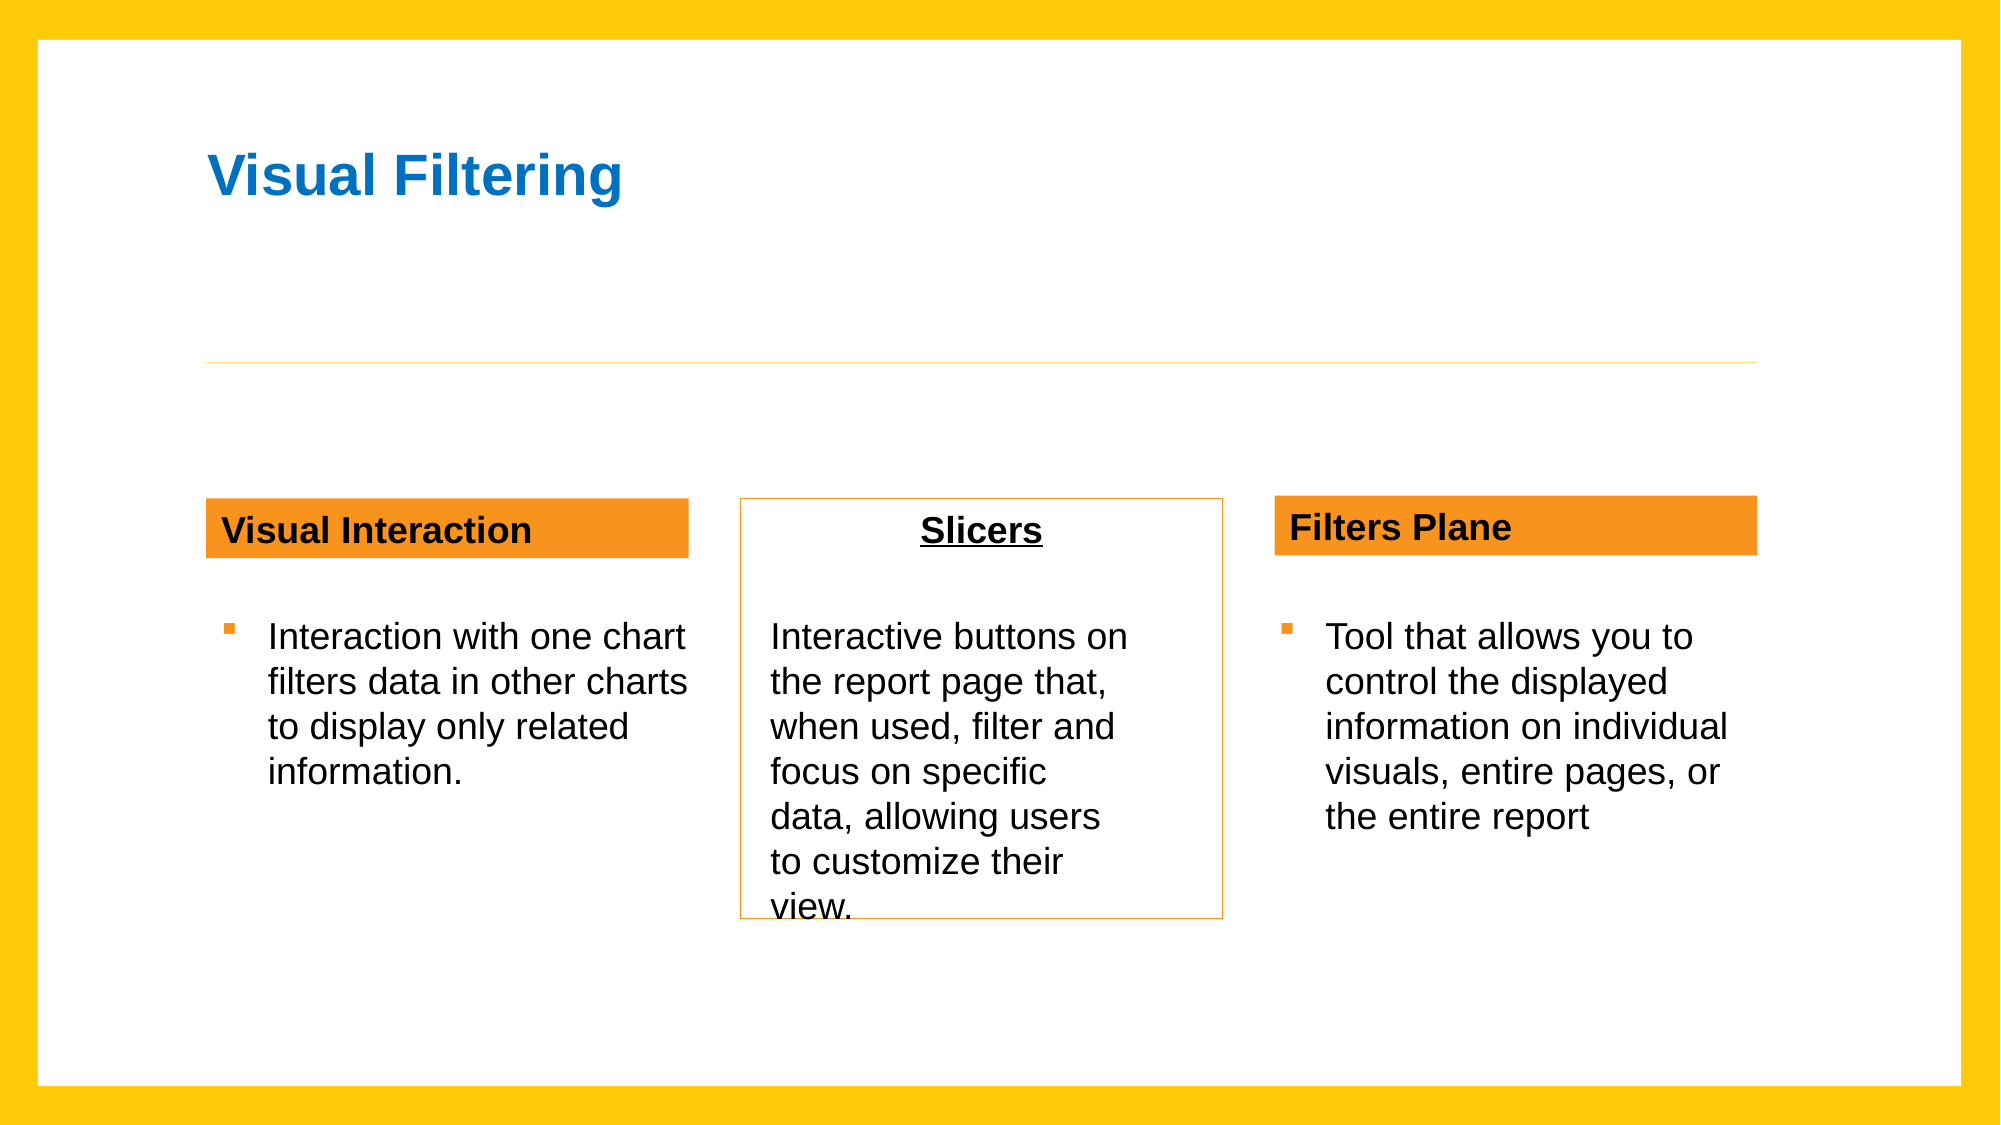

Visual Filtering
Filters Plane
Visual Interaction
Slicers

Interactive buttons on the report page that, when used, filter and focus on specific data, allowing users to customize their view.
Tool that allows you to control the displayed information on individual visuals, entire pages, or the entire report
Interaction with one chart filters data in other charts to display only related information.